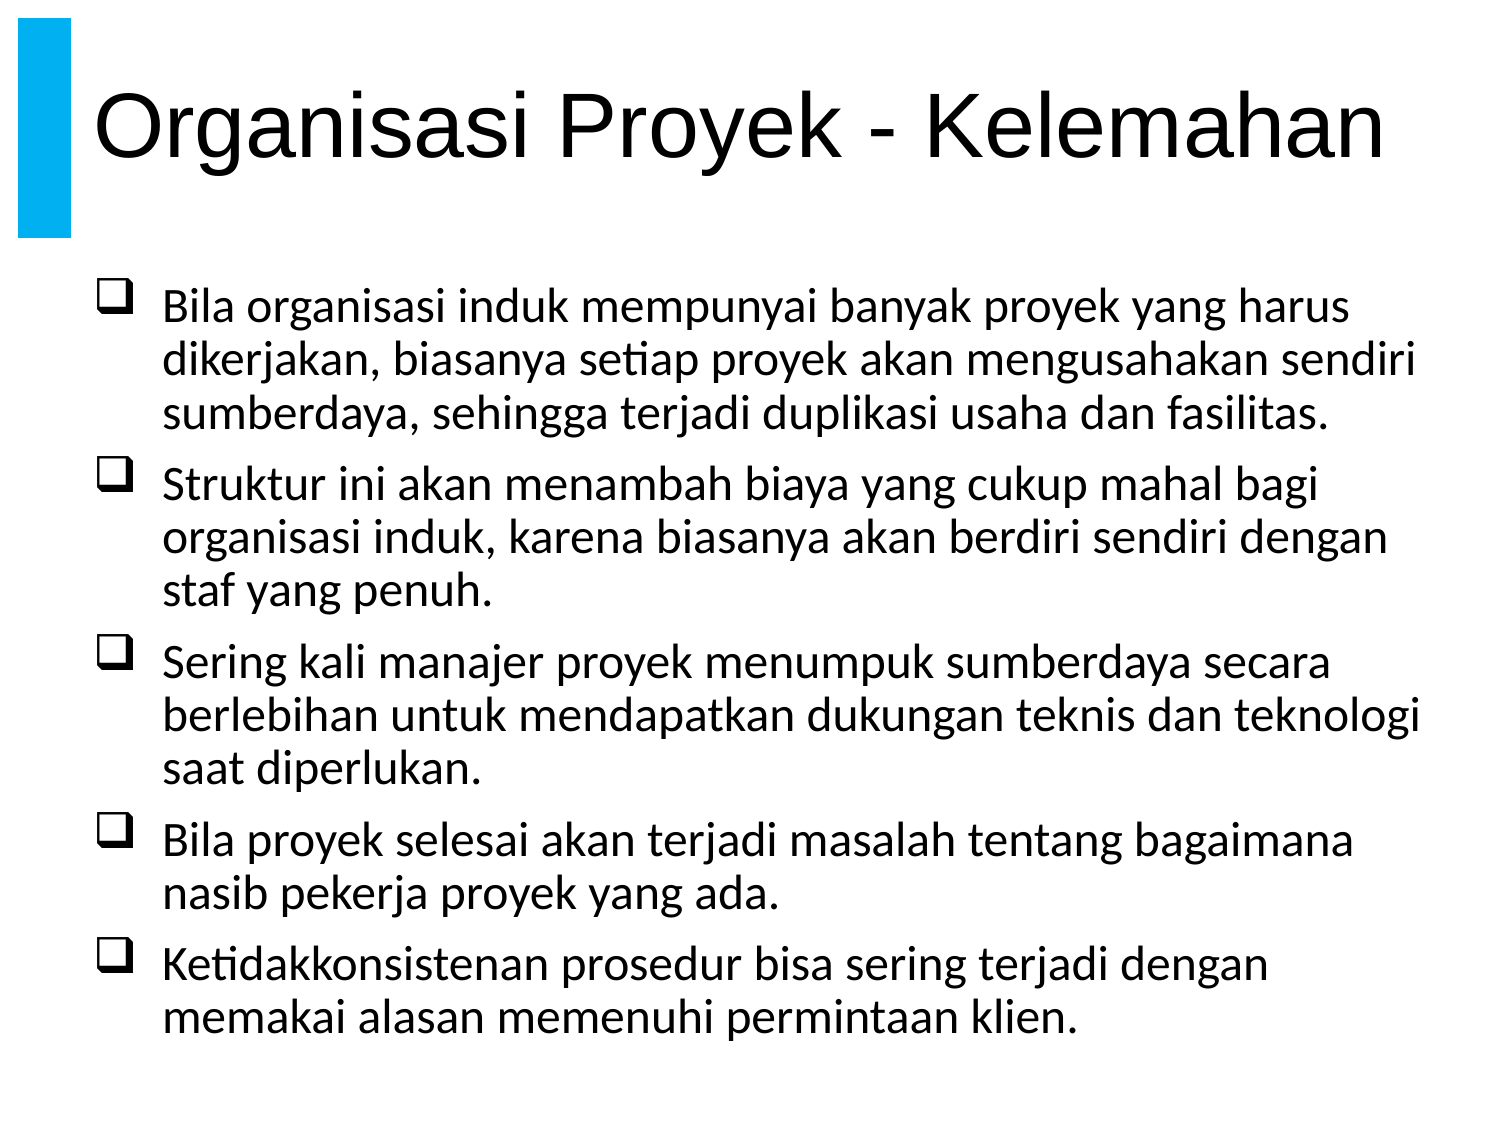

# Organisasi Proyek - Kelemahan
Bila organisasi induk mempunyai banyak proyek yang harus dikerjakan, biasanya setiap proyek akan mengusahakan sendiri sumberdaya, sehingga terjadi duplikasi usaha dan fasilitas.
Struktur ini akan menambah biaya yang cukup mahal bagi organisasi induk, karena biasanya akan berdiri sendiri dengan staf yang penuh.
Sering kali manajer proyek menumpuk sumberdaya secara berlebihan untuk mendapatkan dukungan teknis dan teknologi saat diperlukan.
Bila proyek selesai akan terjadi masalah tentang bagaimana nasib pekerja proyek yang ada.
Ketidakkonsistenan prosedur bisa sering terjadi dengan memakai alasan memenuhi permintaan klien.